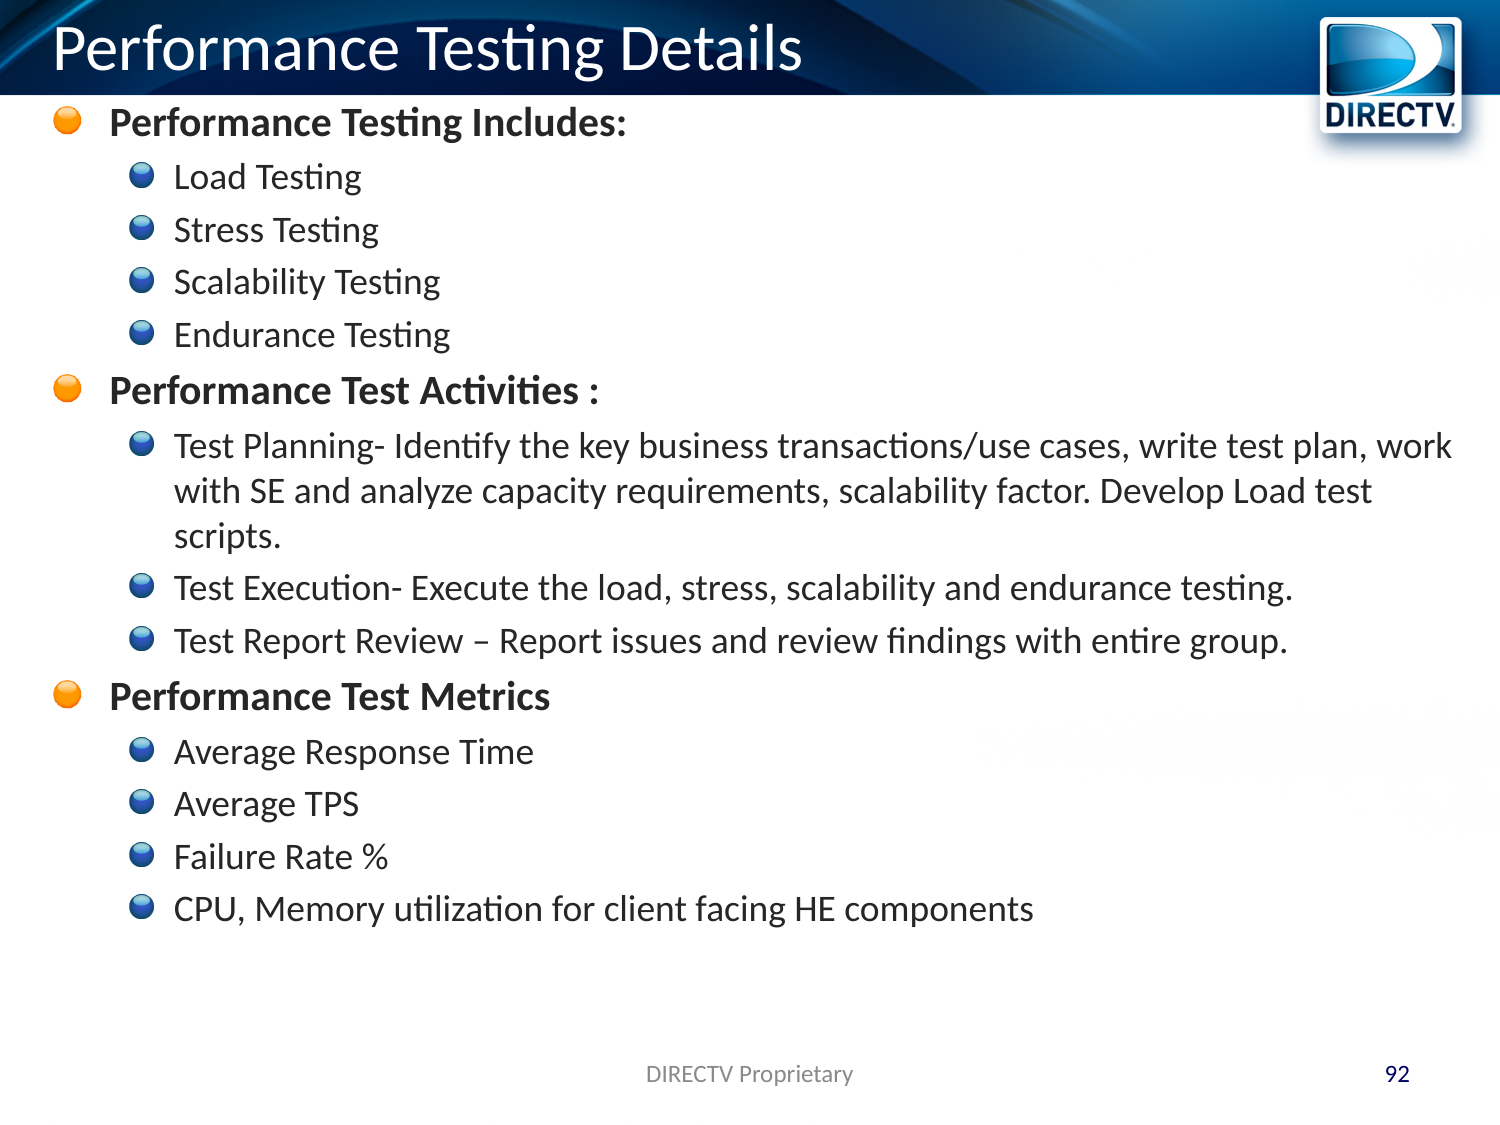

# Performance Testing Details
Performance Testing Includes:
Load Testing
Stress Testing
Scalability Testing
Endurance Testing
Performance Test Activities :
Test Planning- Identify the key business transactions/use cases, write test plan, work with SE and analyze capacity requirements, scalability factor. Develop Load test scripts.
Test Execution- Execute the load, stress, scalability and endurance testing.
Test Report Review – Report issues and review findings with entire group.
Performance Test Metrics
Average Response Time
Average TPS
Failure Rate %
CPU, Memory utilization for client facing HE components

DIRECTV Proprietary
92